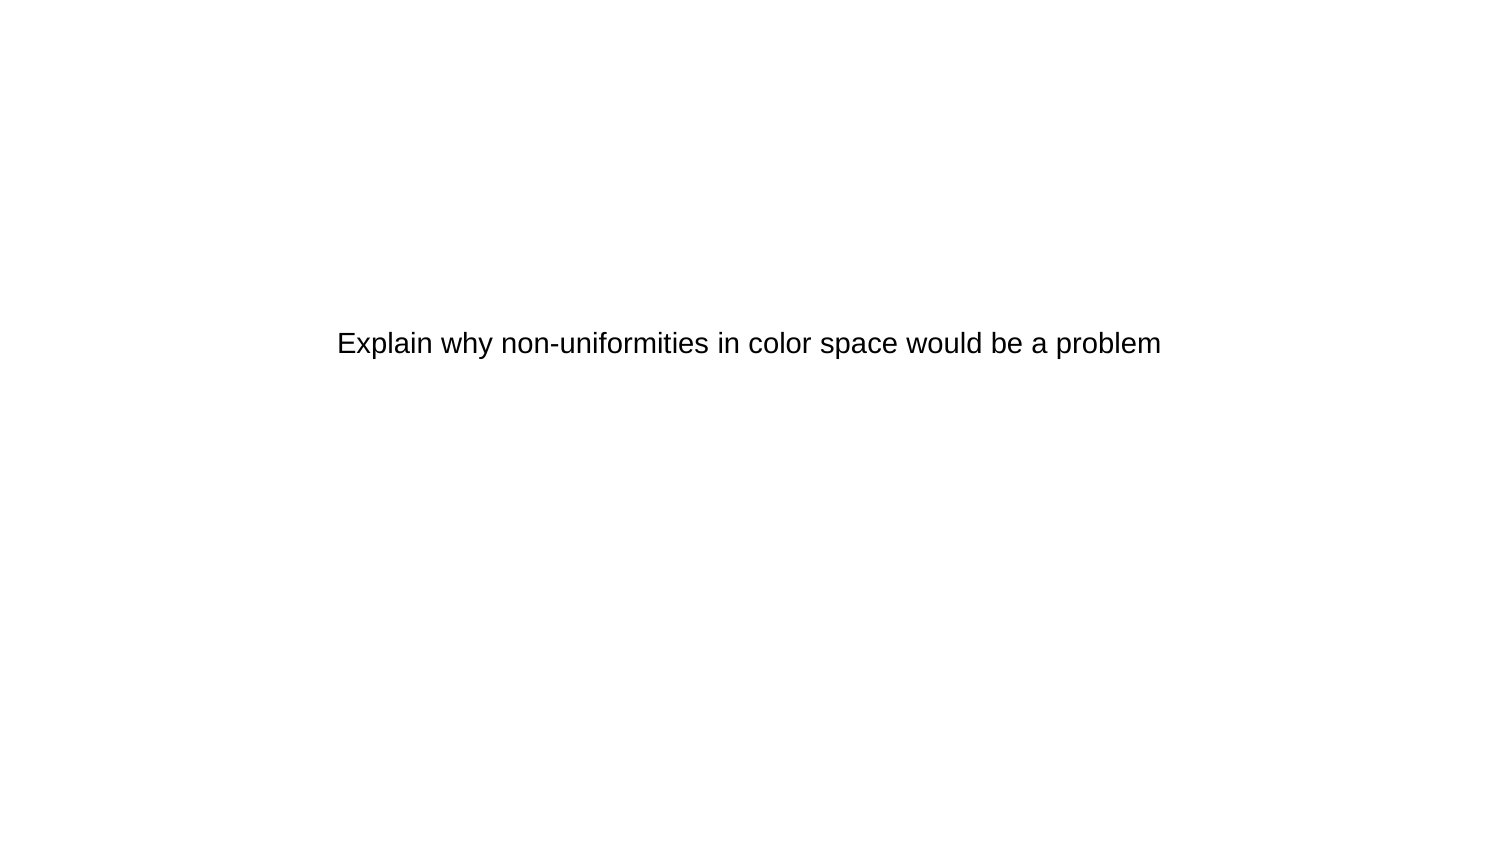

Explain why non-uniformities in color space would be a problem